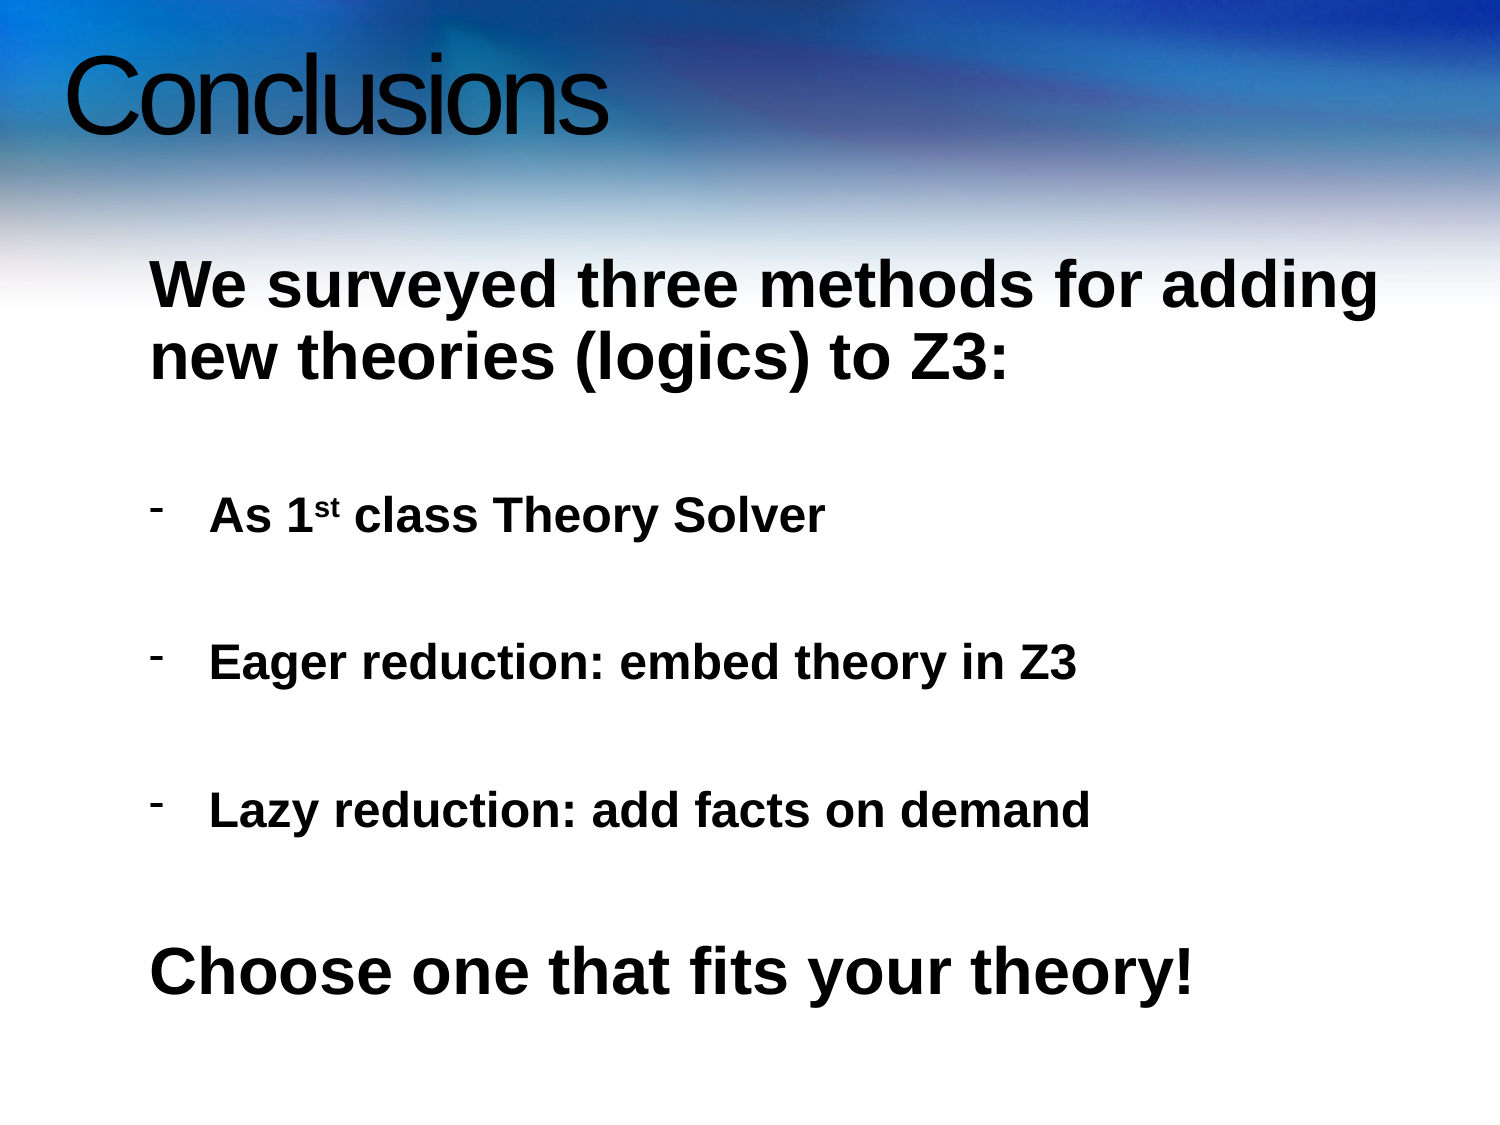

# Conclusions
We surveyed three methods for adding new theories (logics) to Z3:

As 1st class Theory Solver

Eager reduction: embed theory in Z3

Lazy reduction: add facts on demand

Choose one that fits your theory!